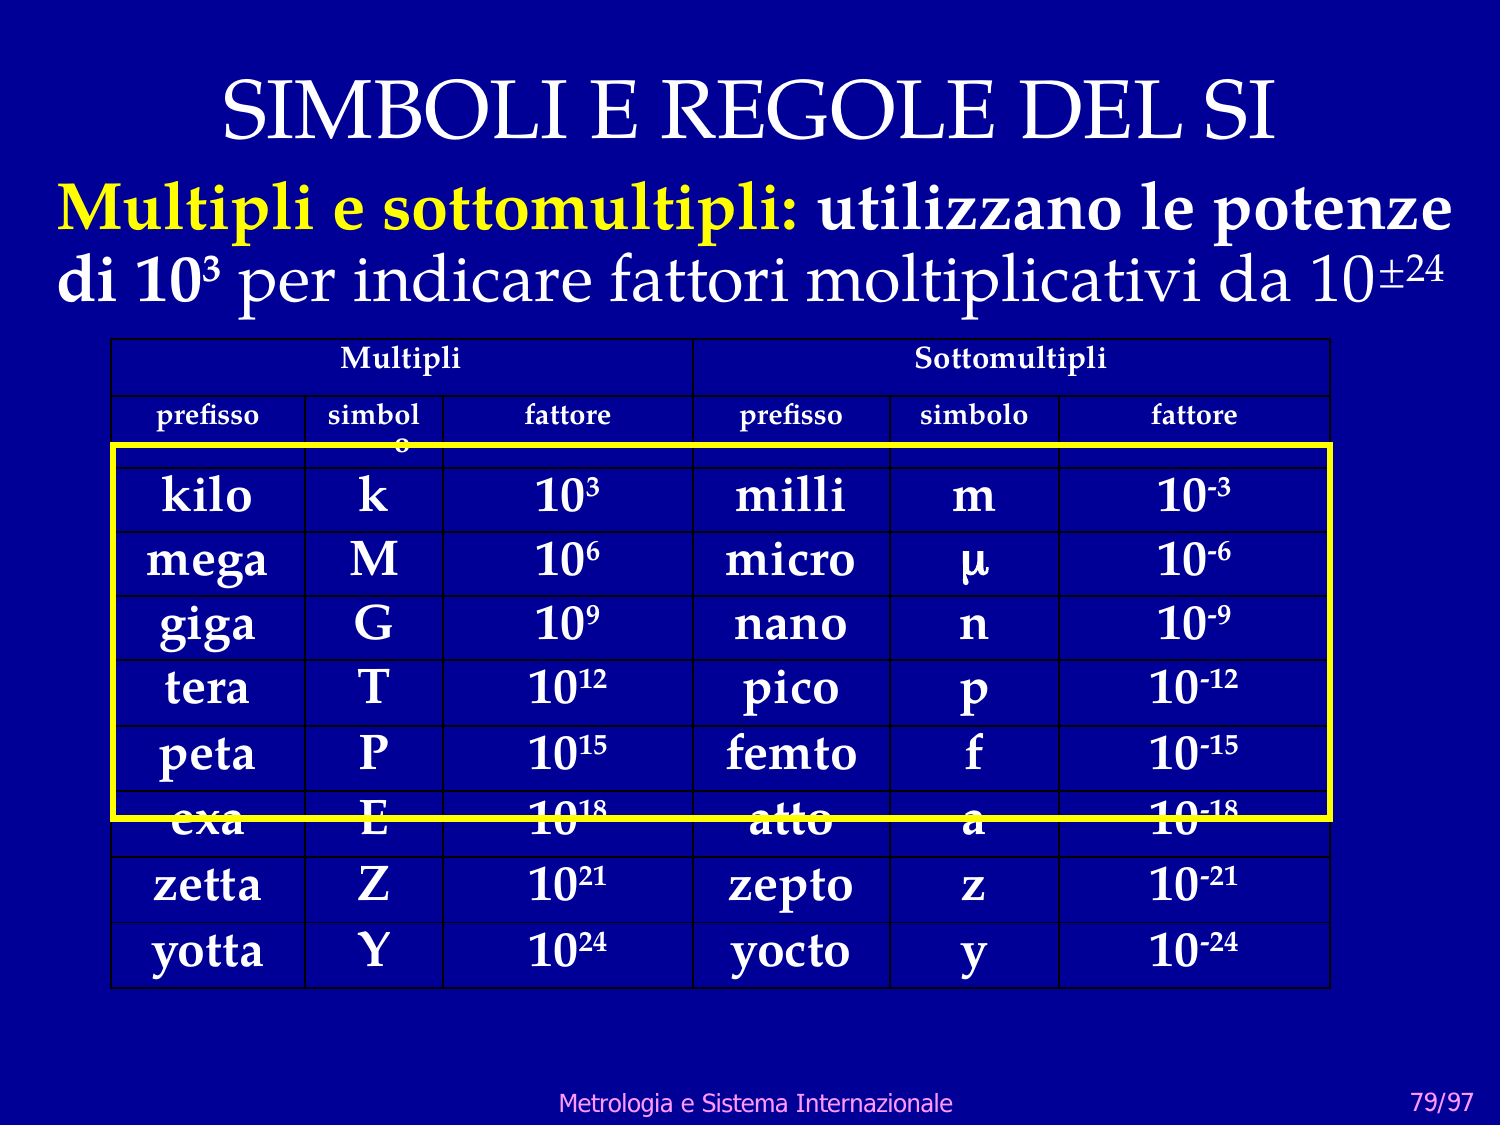

# SIMBOLI E REGOLE DEL SI
Multipli e sottomultipli: utilizzano le potenze di 103 per indicare fattori moltiplicativi da 10±24
| Multipli |  |  | Sottomultipli |  |  |
| --- | --- | --- | --- | --- | --- |
| prefisso | simbolo | fattore | prefisso | simbolo | fattore |
| kilo | k | 103 | milli | m | 10-3 |
| mega | M | 106 | micro | μ | 10-6 |
| giga | G | 109 | nano | n | 10-9 |
| tera | T | 1012 | pico | p | 10-12 |
| peta | P | 1015 | femto | f | 10-15 |
| exa | E | 1018 | atto | a | 10-18 |
| zetta | Z | 1021 | zepto | z | 10-21 |
| yotta | Y | 1024 | yocto | y | 10-24 |

Metrologia e Sistema Internazionale